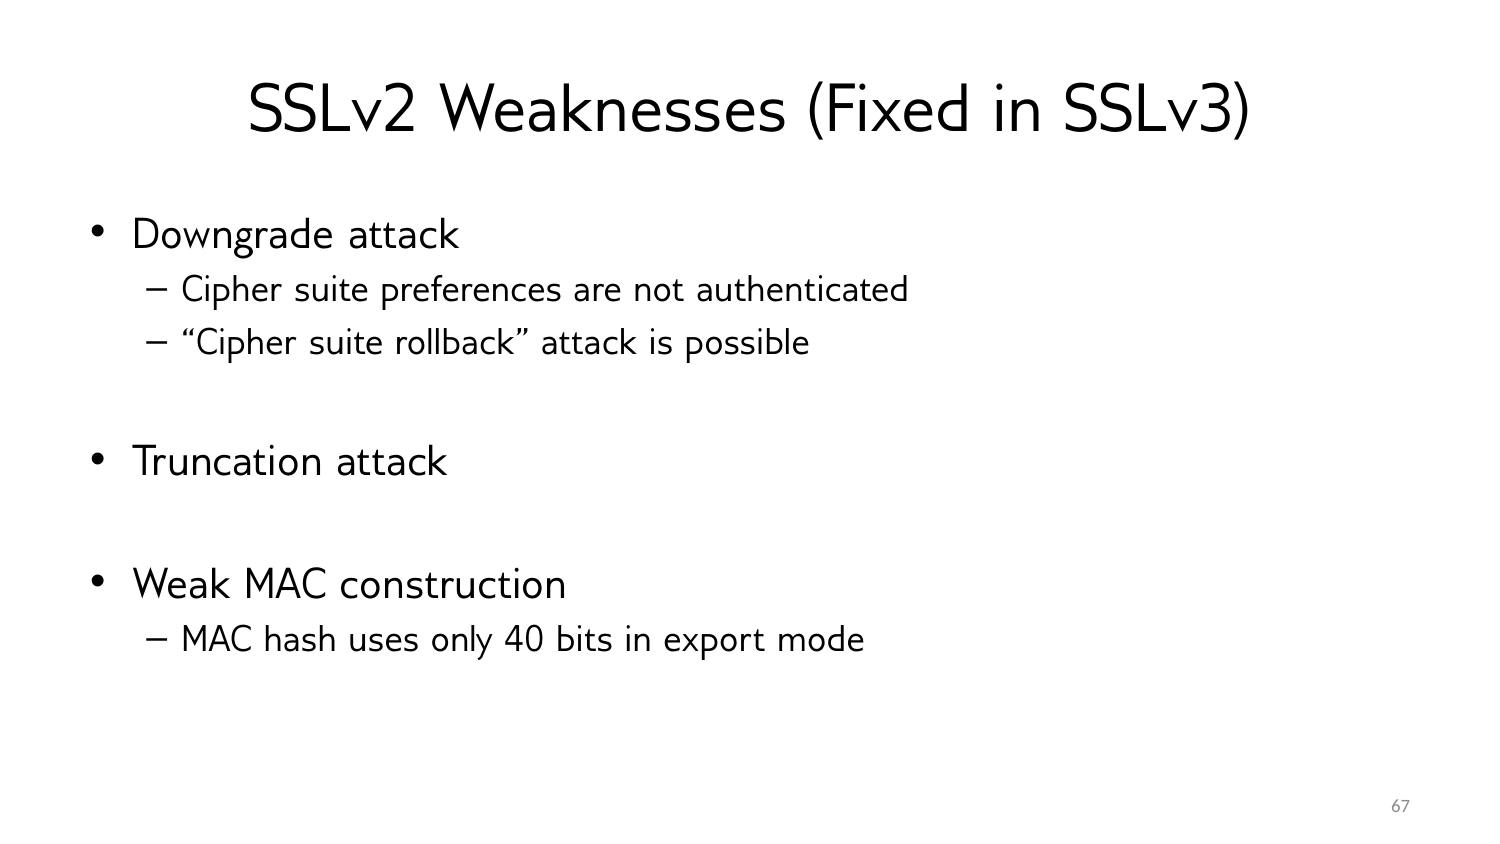

# SSLv2 Weaknesses (Fixed in SSLv3)
Downgrade attack
Cipher suite preferences are not authenticated
“Cipher suite rollback” attack is possible

Truncation attack

Weak MAC construction
MAC hash uses only 40 bits in export mode
67